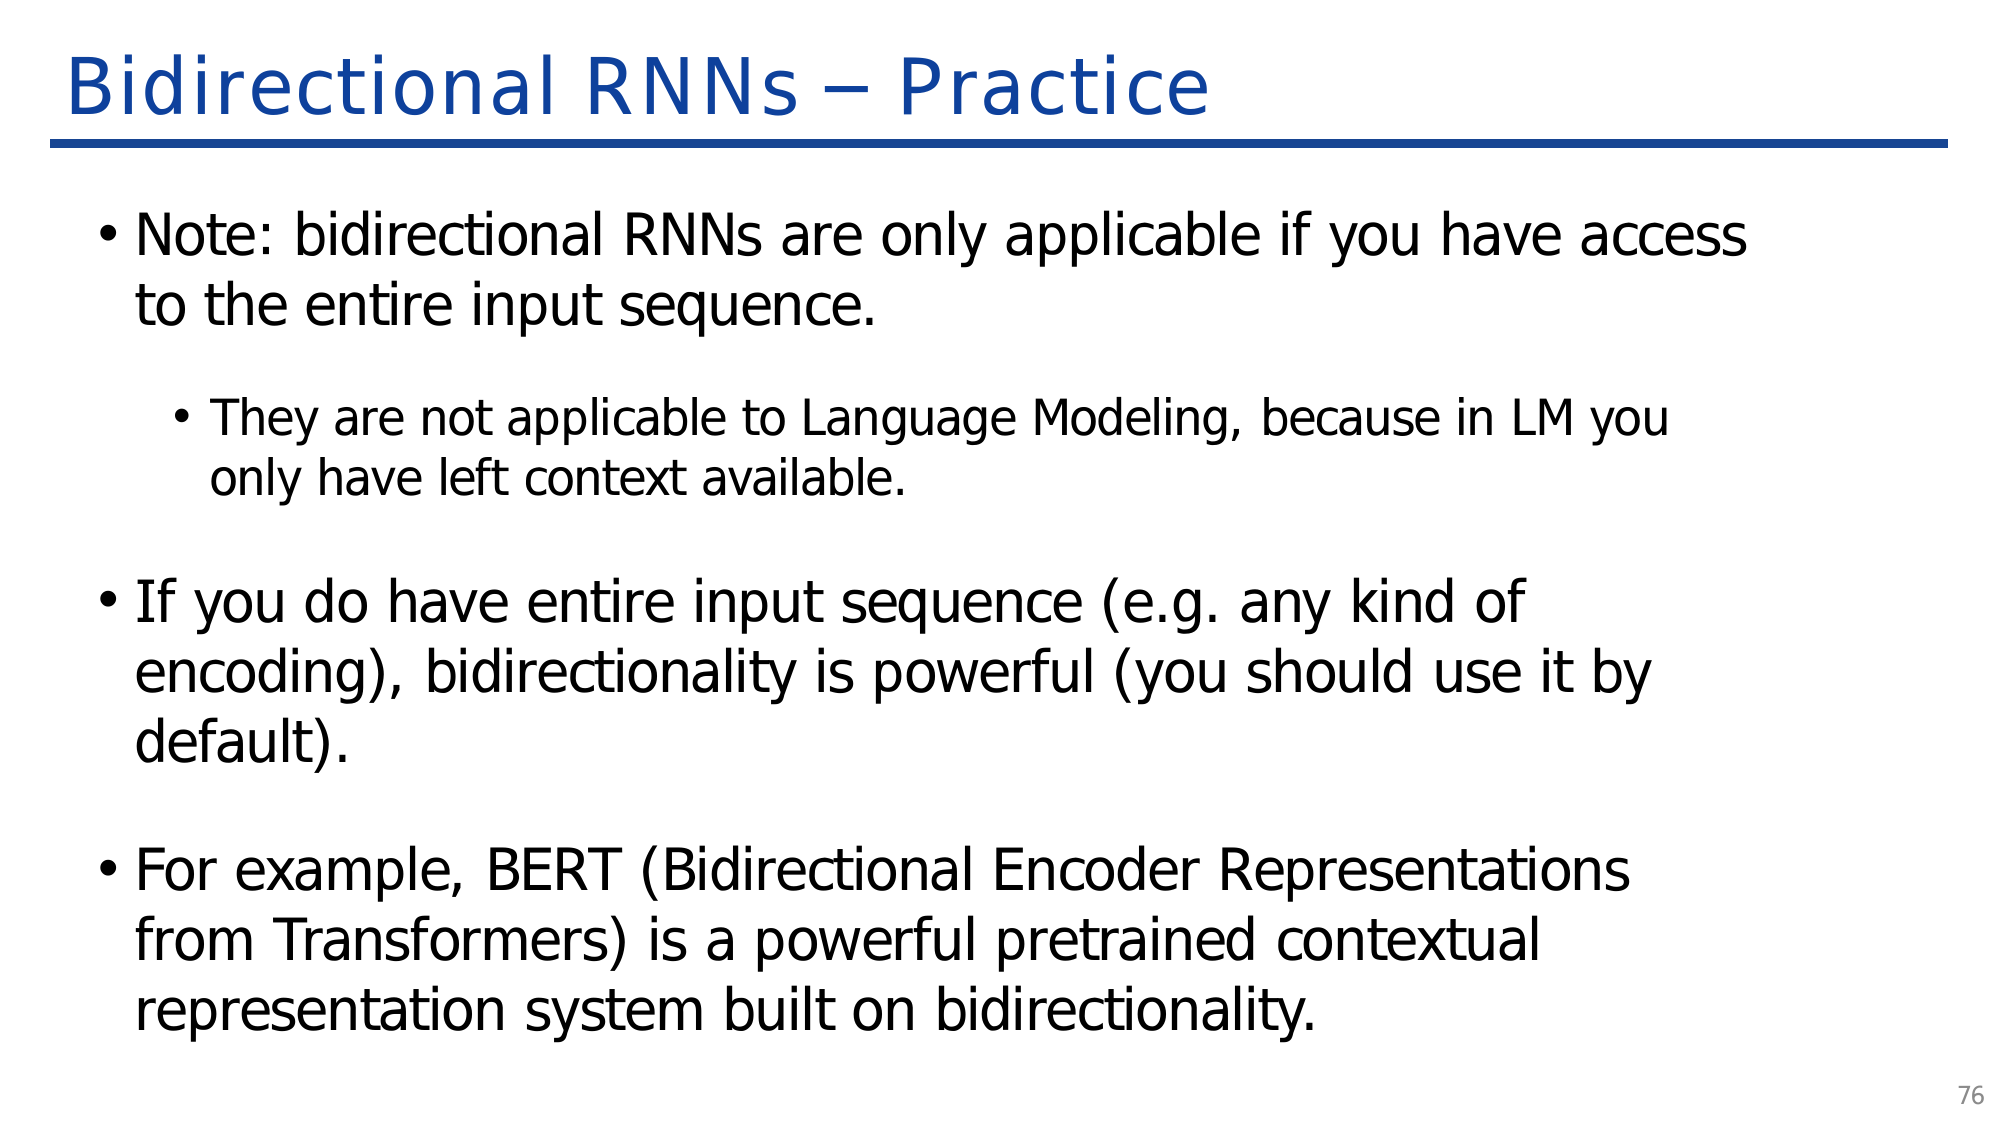

# Bidirectional RNNs – Practice
Note: bidirectional RNNs are only applicable if you have access to the entire input sequence.
They are not applicable to Language Modeling, because in LM you only have left context available.
If you do have entire input sequence (e.g. any kind of encoding), bidirectionality is powerful (you should use it by default).
For example, BERT (Bidirectional Encoder Representations from Transformers) is a powerful pretrained contextual representation system built on bidirectionality.
76